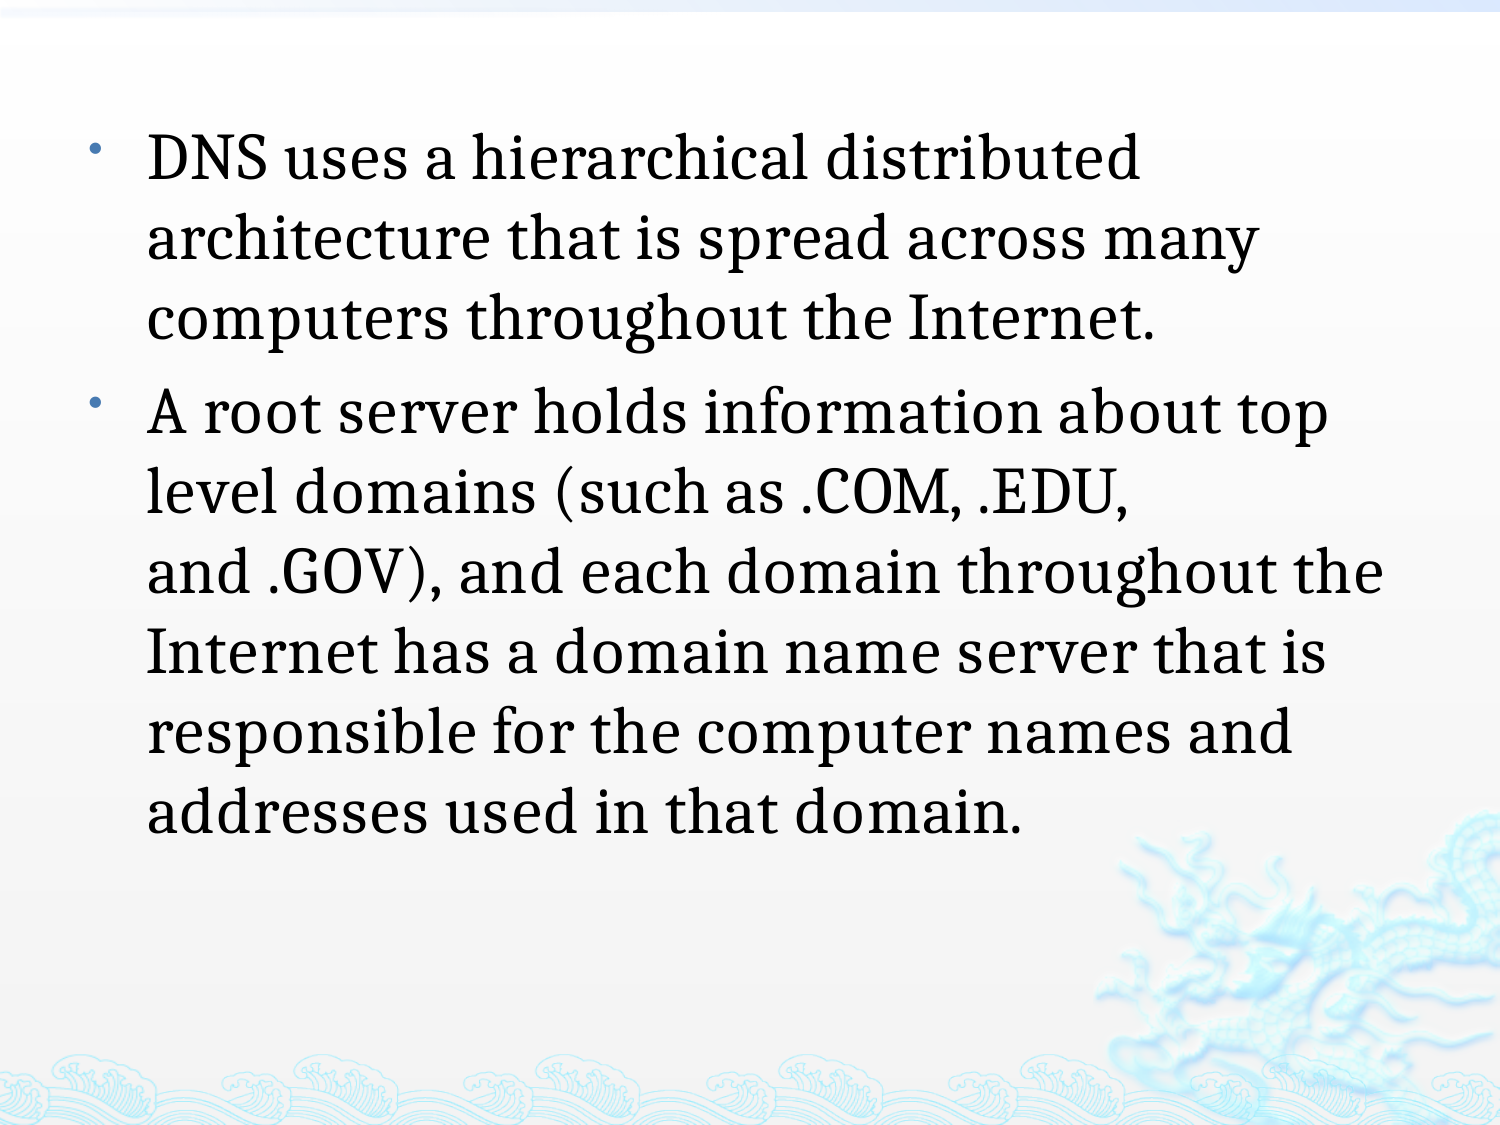

DNS uses a hierarchical distributed architecture that is spread across many computers throughout the Internet.
A root server holds information about top level domains (such as .COM, .EDU, and .GOV), and each domain throughout the Internet has a domain name server that is responsible for the computer names and addresses used in that domain.